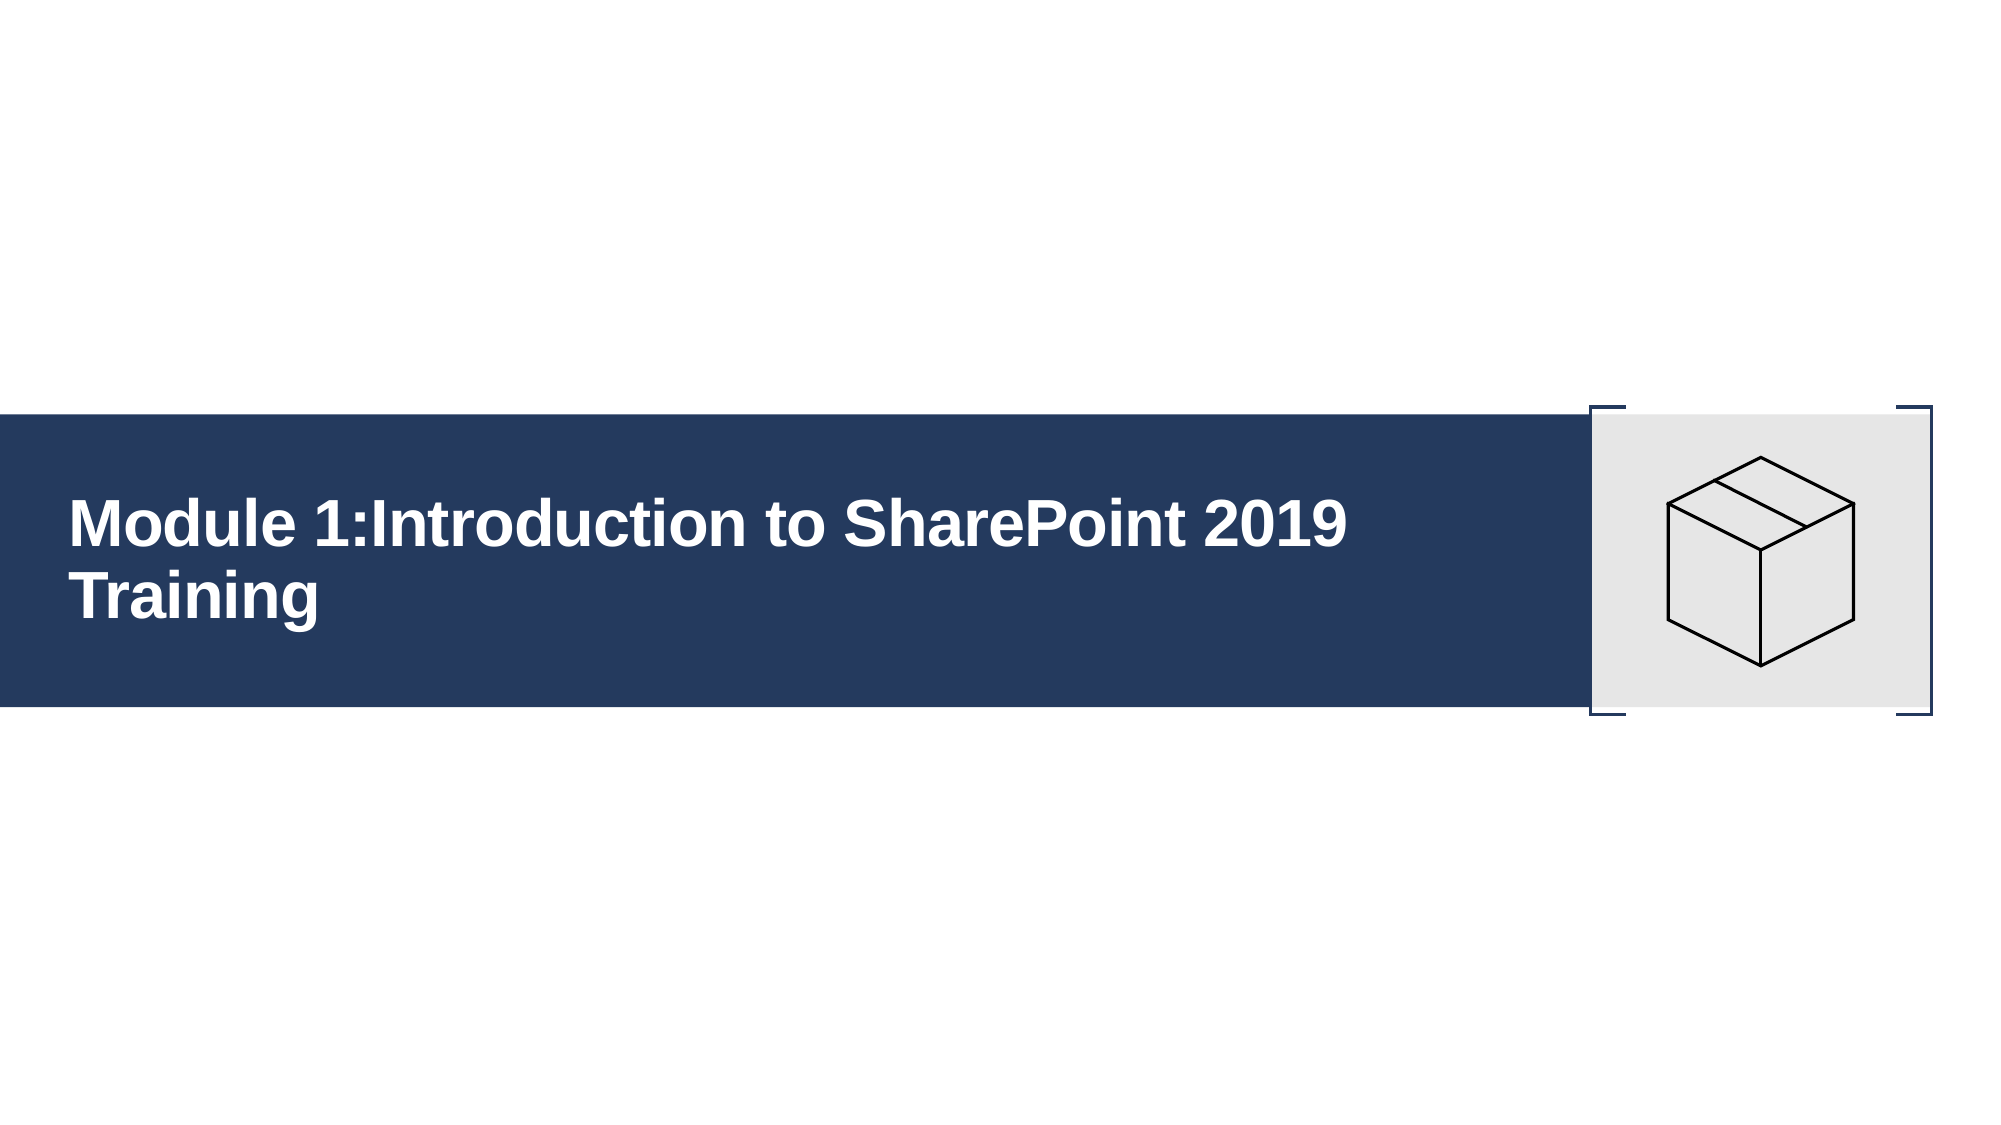

# Module 1:Introduction to SharePoint 2019 Training